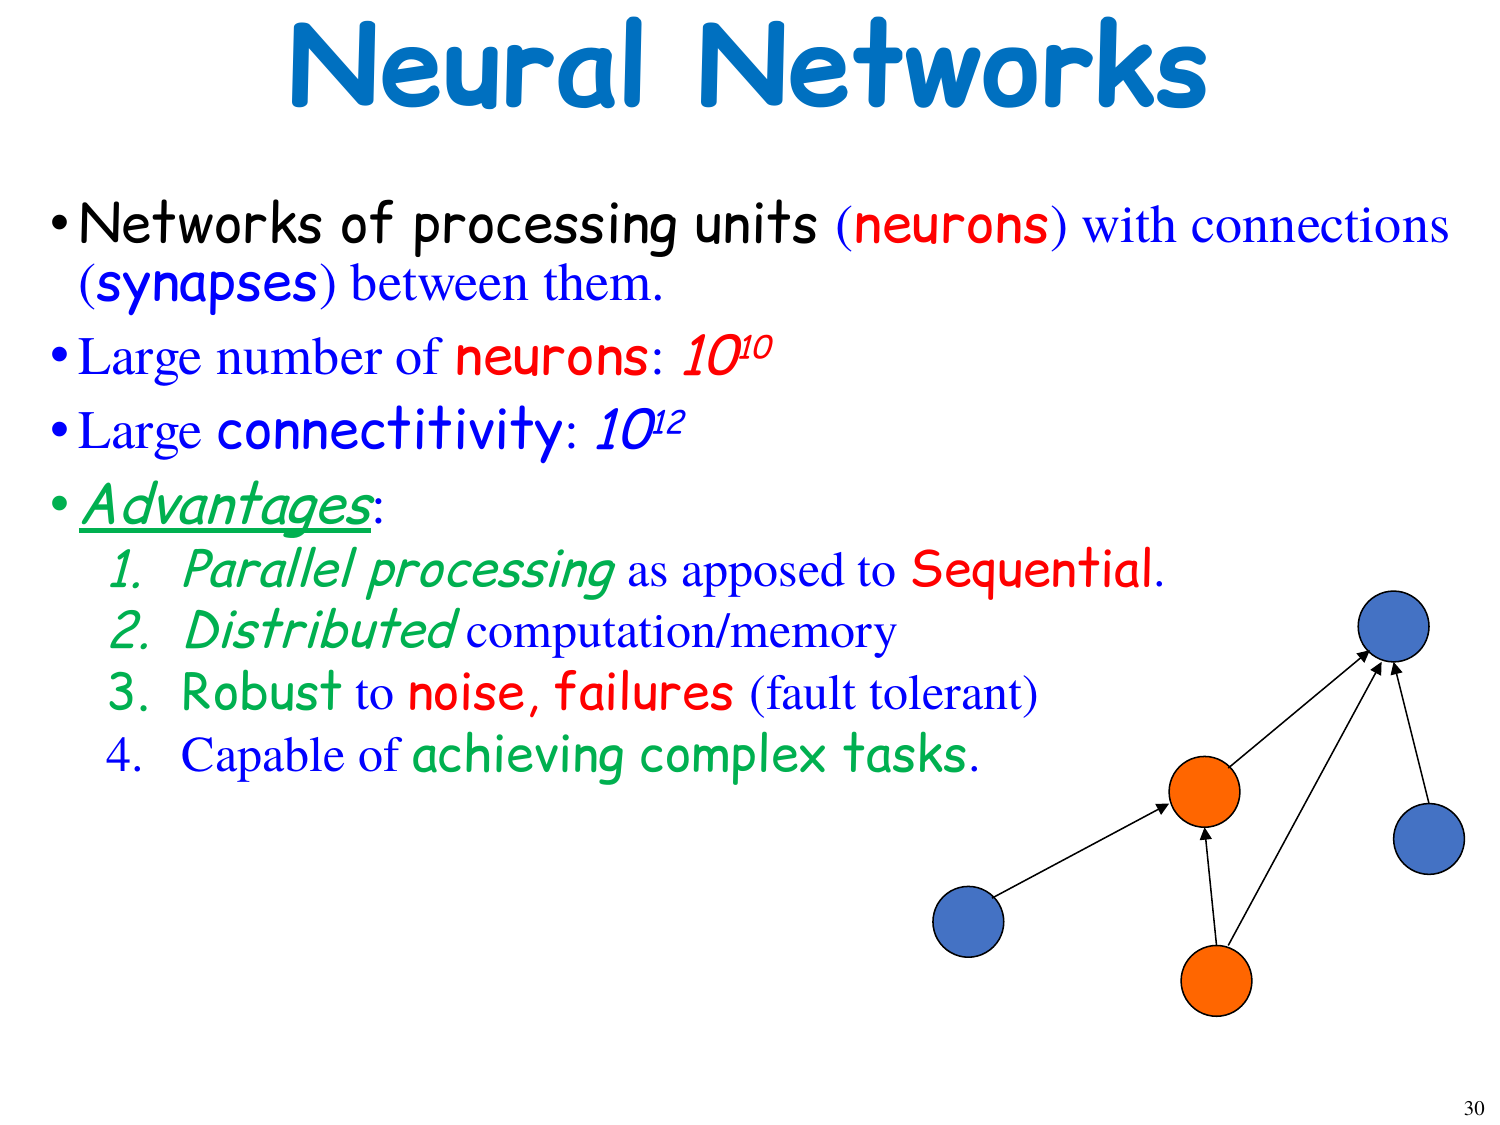

# Neural Networks
Networks of processing units (neurons) with connections (synapses) between them.
Large number of neurons: 1010
Large connectitivity: 1012
Advantages:
Parallel processing as apposed to Sequential.
Distributed computation/memory
Robust to noise, failures (fault tolerant)
Capable of achieving complex tasks.

30